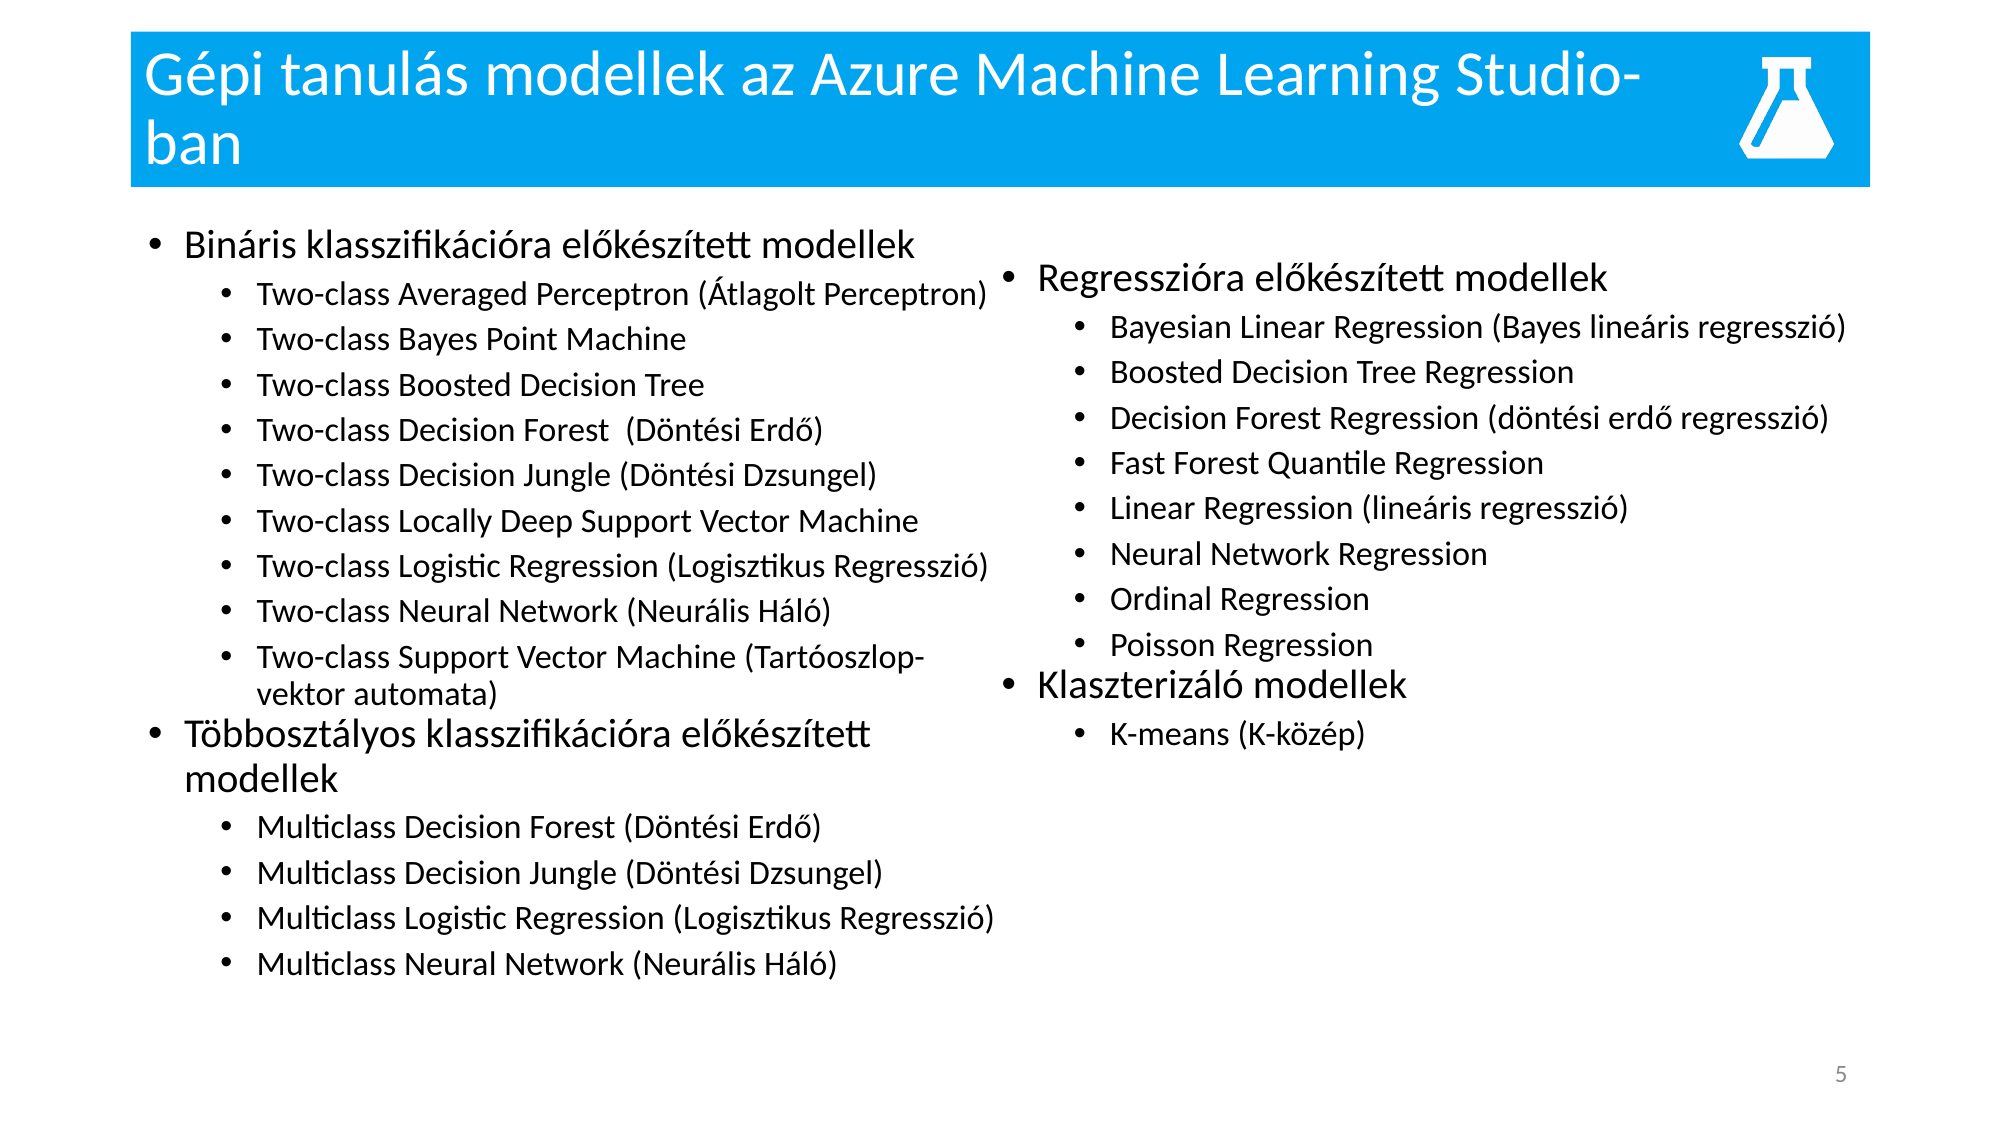

# Gépi tanulás modellek az Azure Machine Learning Studio-ban
Bináris klasszifikációra előkészített modellek
Two-class Averaged Perceptron (Átlagolt Perceptron)
Two-class Bayes Point Machine
Two-class Boosted Decision Tree
Two-class Decision Forest  (Döntési Erdő)
Two-class Decision Jungle (Döntési Dzsungel)
Two-class Locally Deep Support Vector Machine
Two-class Logistic Regression (Logisztikus Regresszió)
Two-class Neural Network (Neurális Háló)
Two-class Support Vector Machine (Tartóoszlop-vektor automata)
Többosztályos klasszifikációra előkészített modellek
Multiclass Decision Forest (Döntési Erdő)
Multiclass Decision Jungle (Döntési Dzsungel)
Multiclass Logistic Regression (Logisztikus Regresszió)
Multiclass Neural Network (Neurális Háló)

Regresszióra előkészített modellek
Bayesian Linear Regression (Bayes lineáris regresszió)
Boosted Decision Tree Regression
Decision Forest Regression (döntési erdő regresszió)
Fast Forest Quantile Regression
Linear Regression (lineáris regresszió)
Neural Network Regression
Ordinal Regression
Poisson Regression
Klaszterizáló modellek
K-means (K-közép)

5